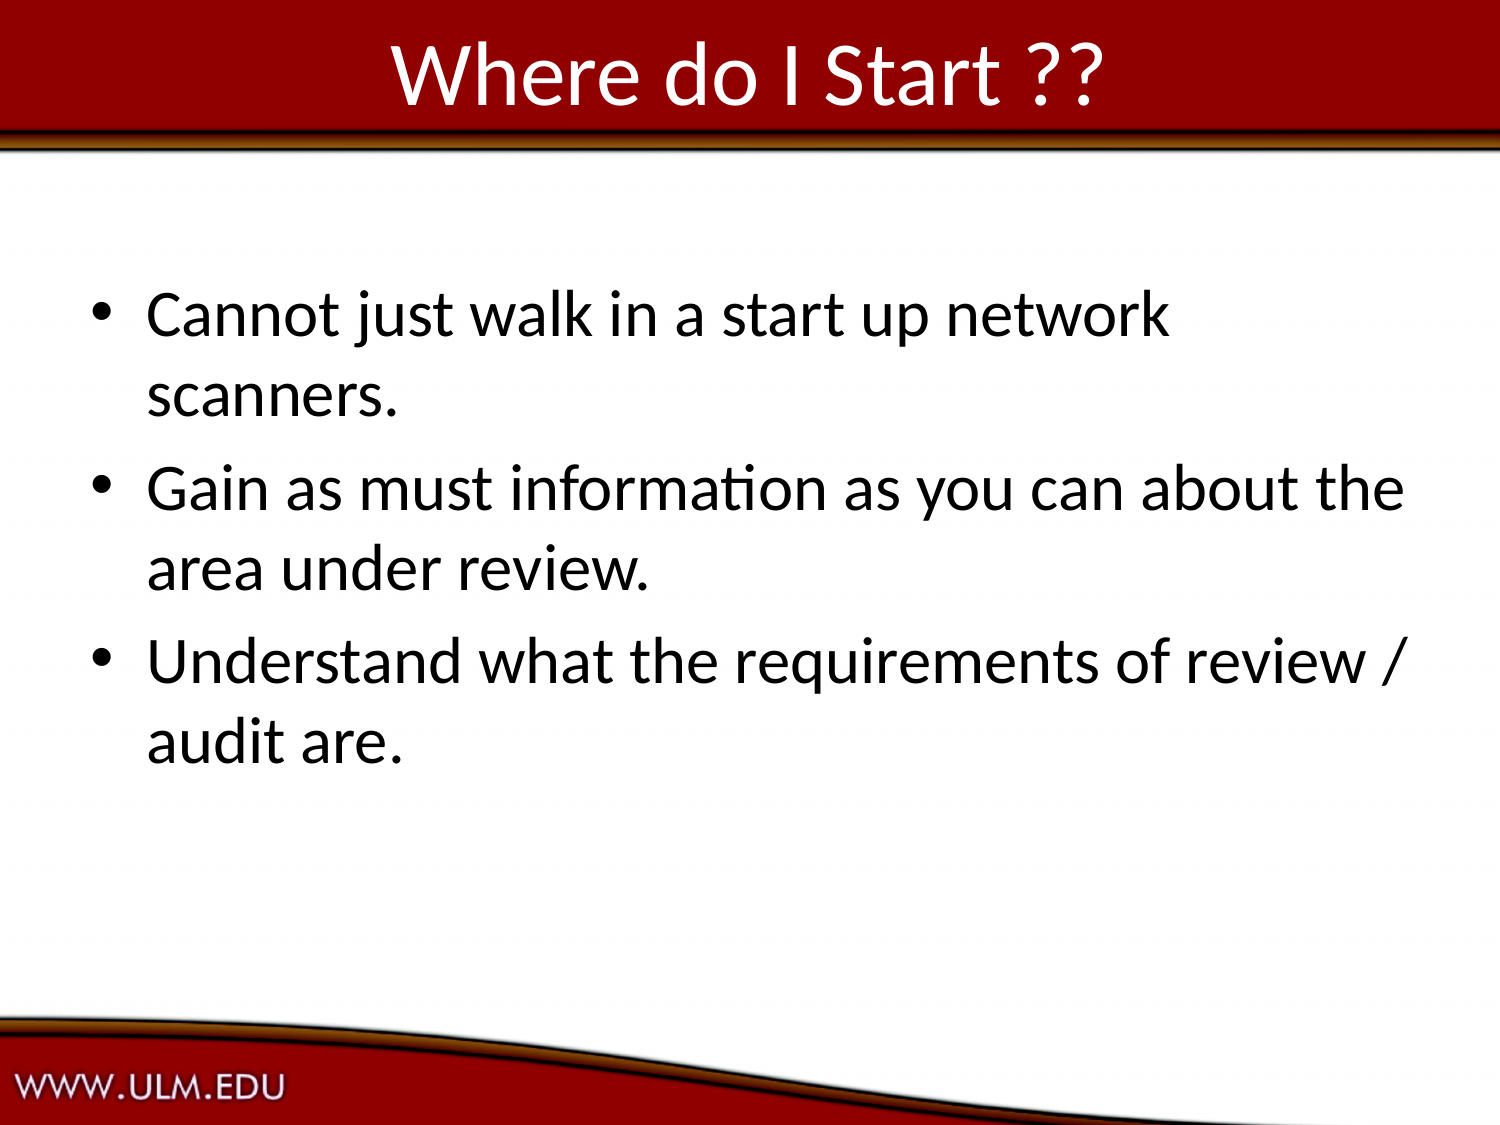

# Where do I Start ??
Cannot just walk in a start up network scanners.
Gain as must information as you can about the area under review.
Understand what the requirements of review / audit are.